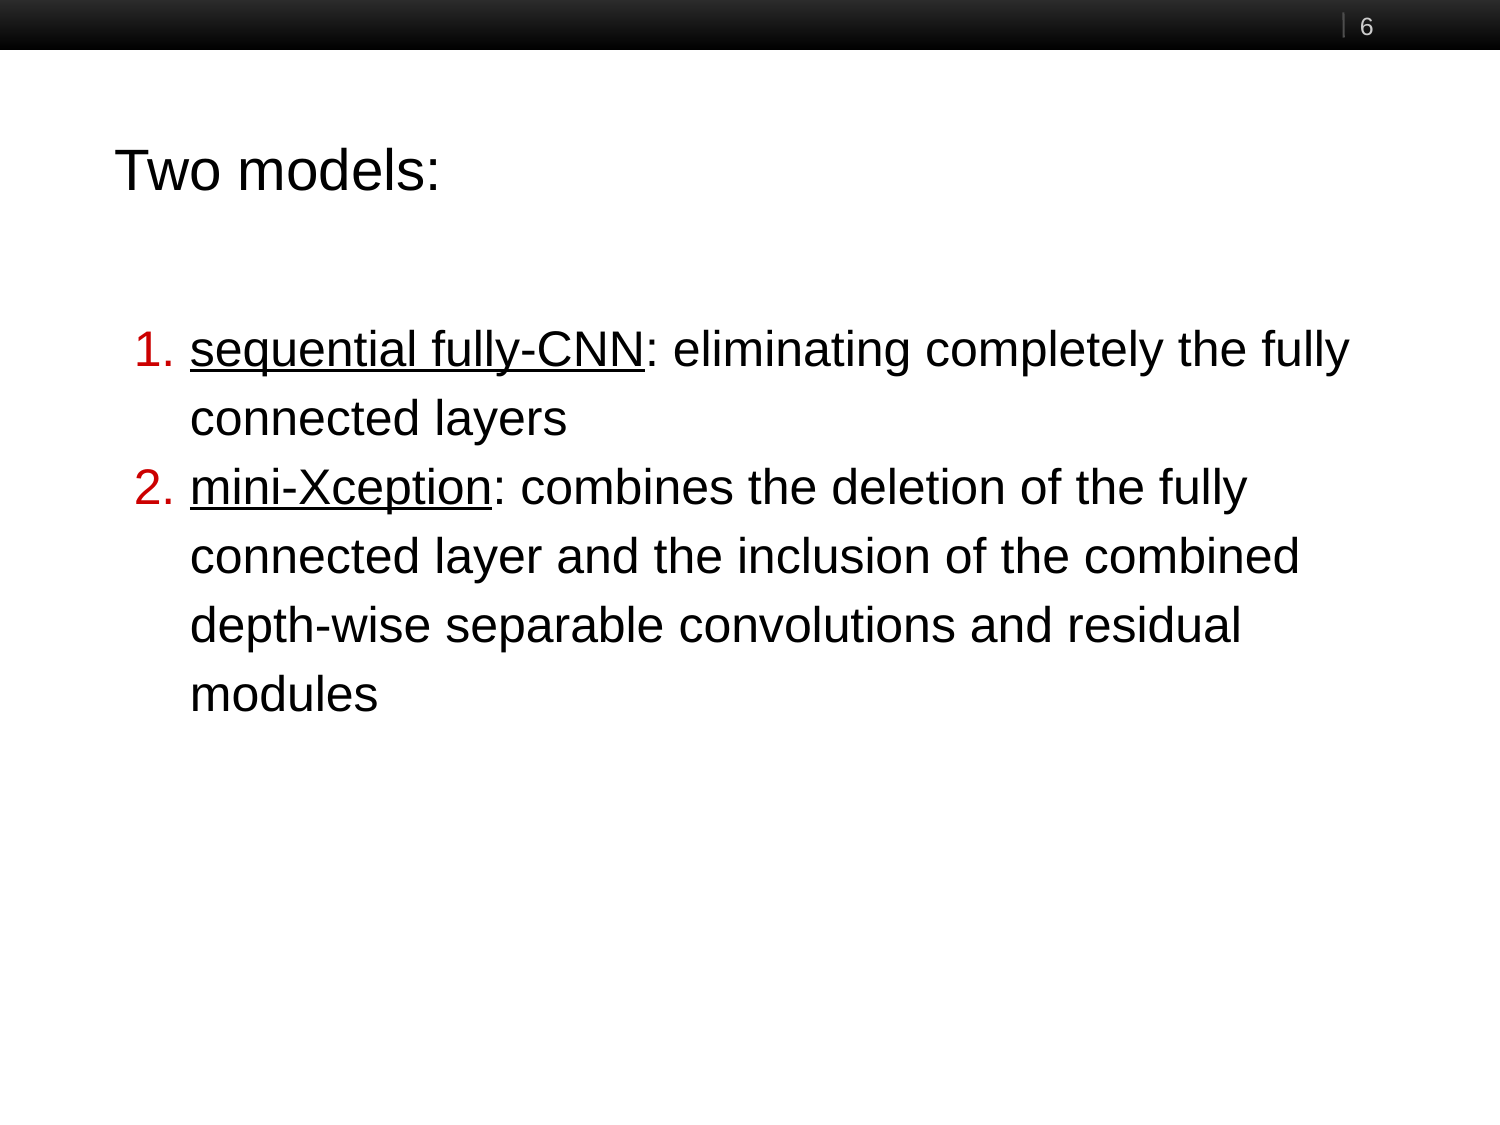

6
# Two models:
sequential fully-CNN: eliminating completely the fully connected layers
mini-Xception: combines the deletion of the fully connected layer and the inclusion of the combined depth-wise separable convolutions and residual modules